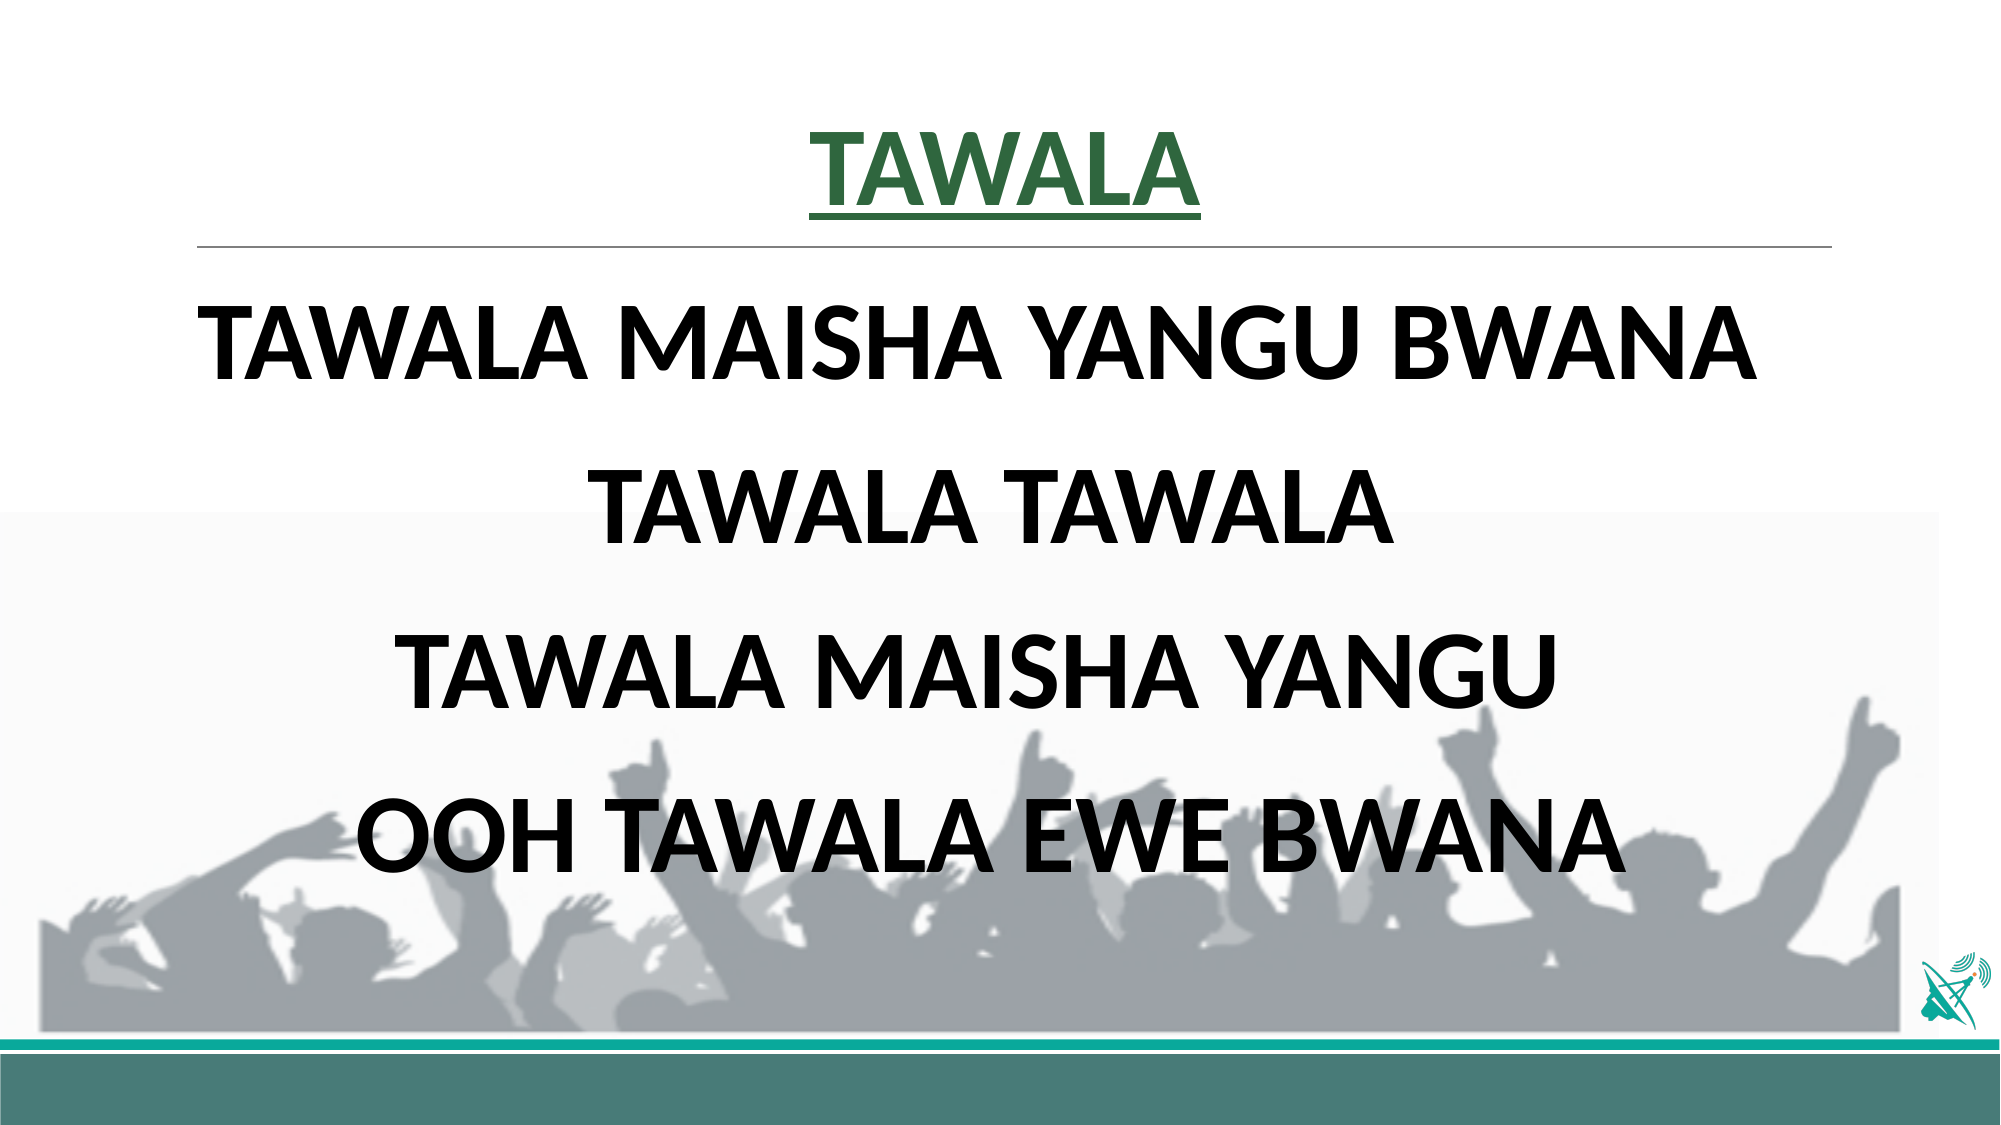

# TAWALA
TAWALA MAISHA YANGU BWANA
TAWALA TAWALA
TAWALA MAISHA YANGU
OOH TAWALA EWE BWANA